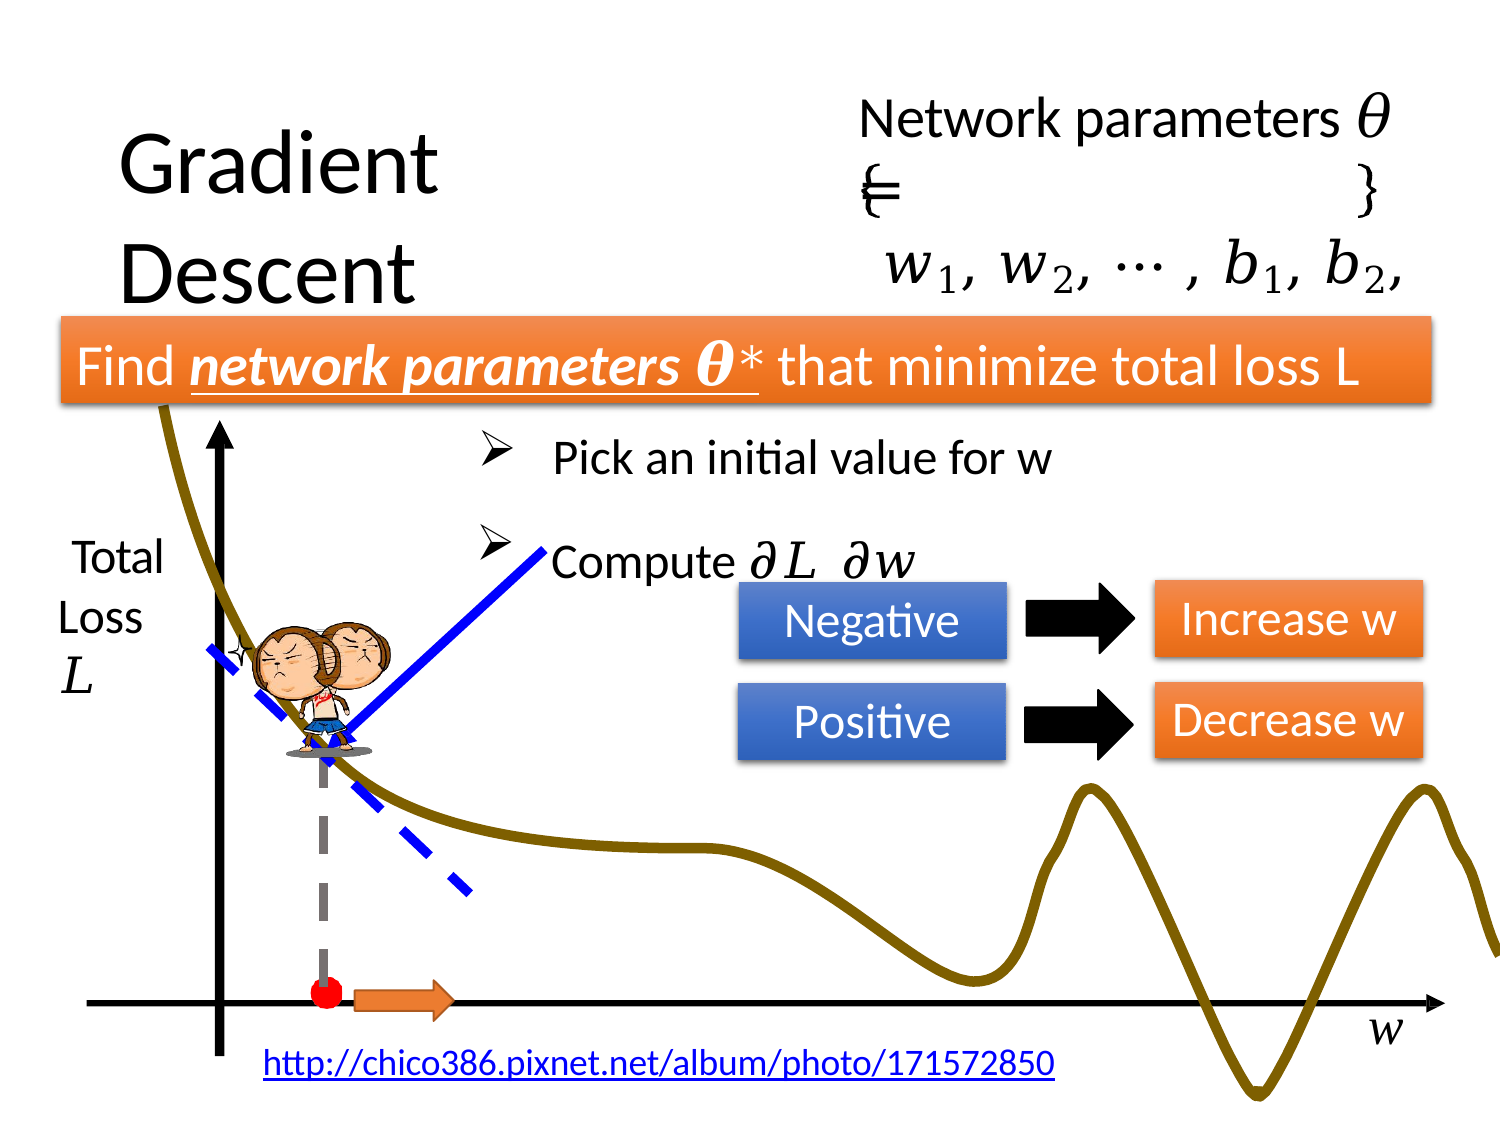

# Network parameters 𝜃 =
𝑤1, 𝑤2, ⋯ , 𝑏1, 𝑏2, ⋯
Gradient Descent

Find network parameters 𝜽∗ that minimize total loss L

Pick an initial value for w
Compute 𝜕𝐿 𝜕𝑤

Total  Loss 𝐿

Increase w

Negative

Decrease w
Positive

w

http://chico386.pixnet.net/album/photo/171572850